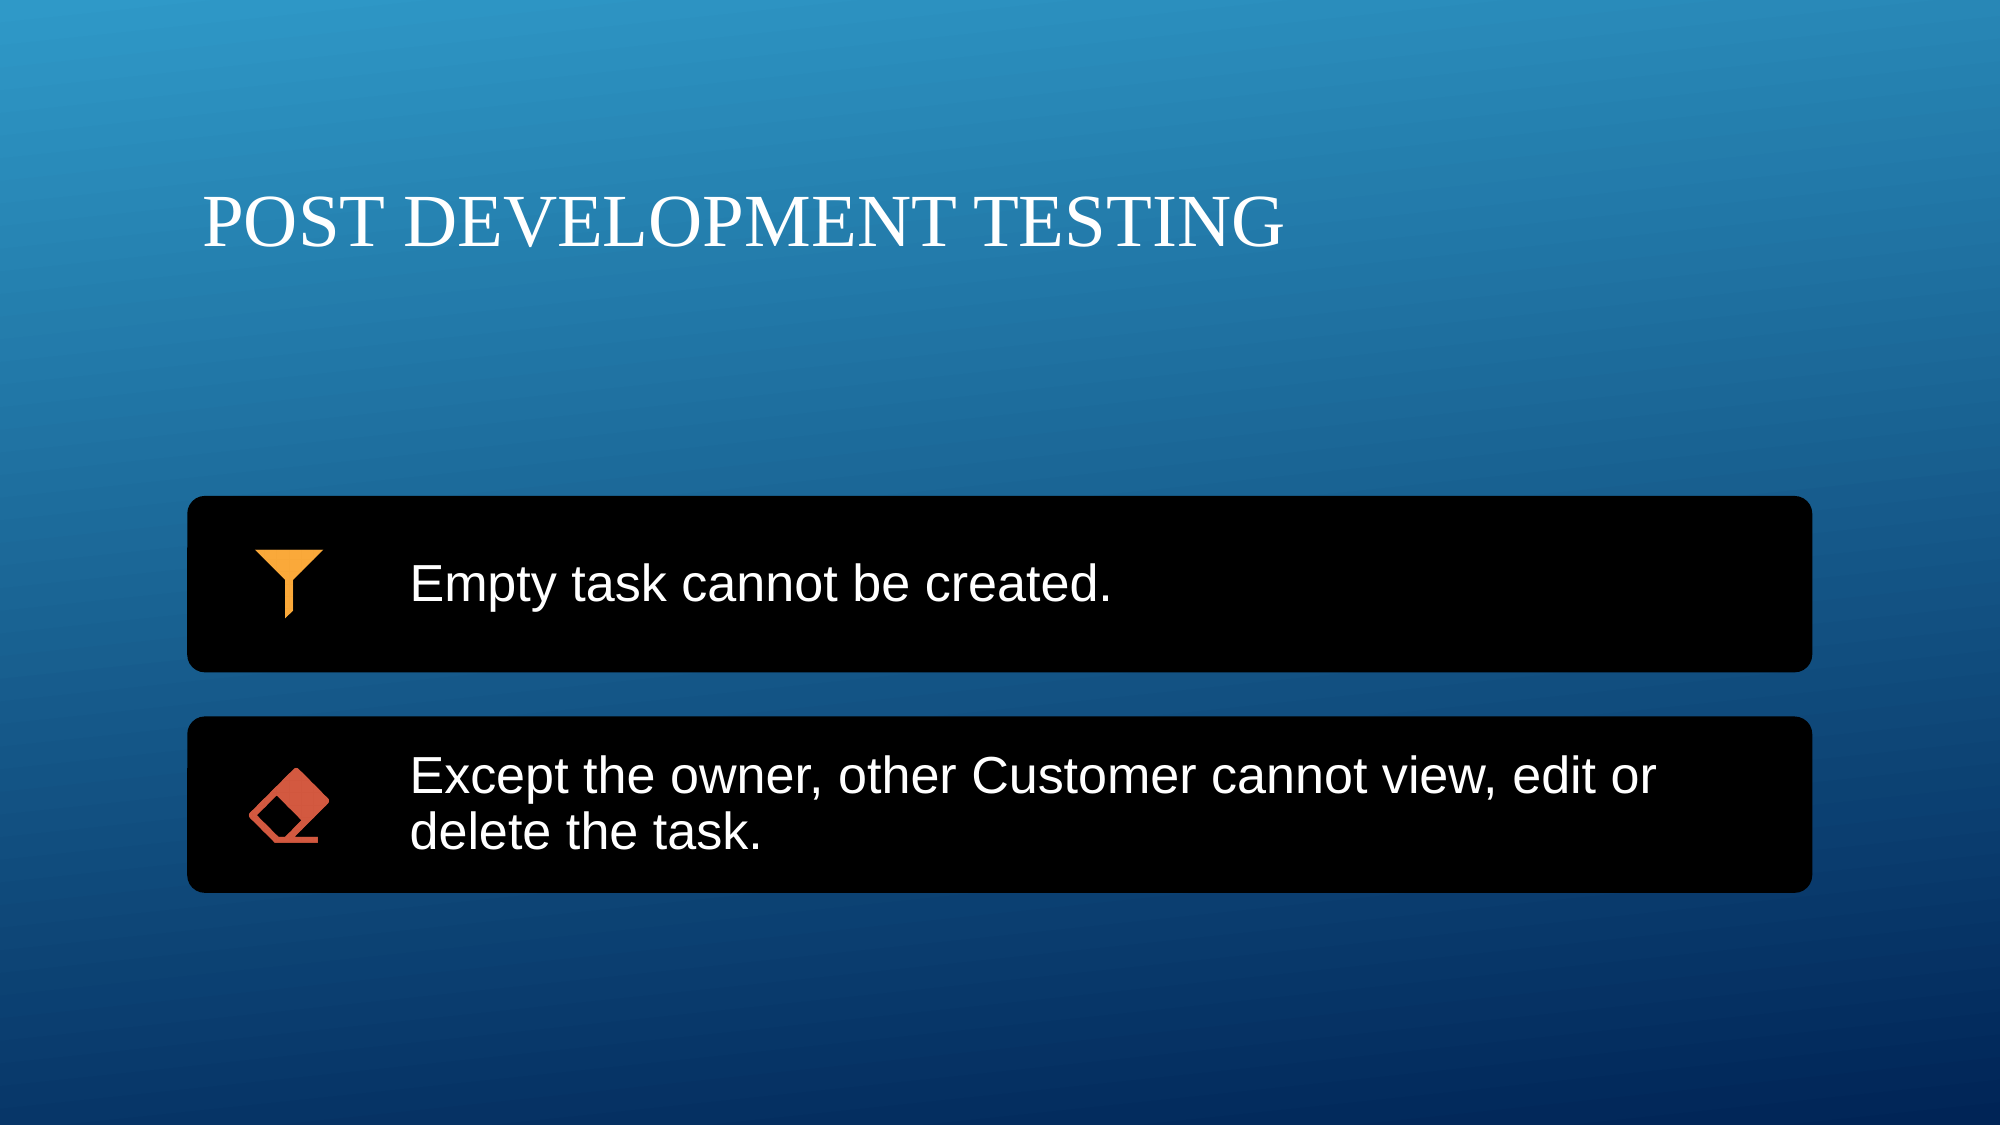

# Post Development Testing
Empty task cannot be created.
Except the owner, other Customer cannot view, edit or delete the task.